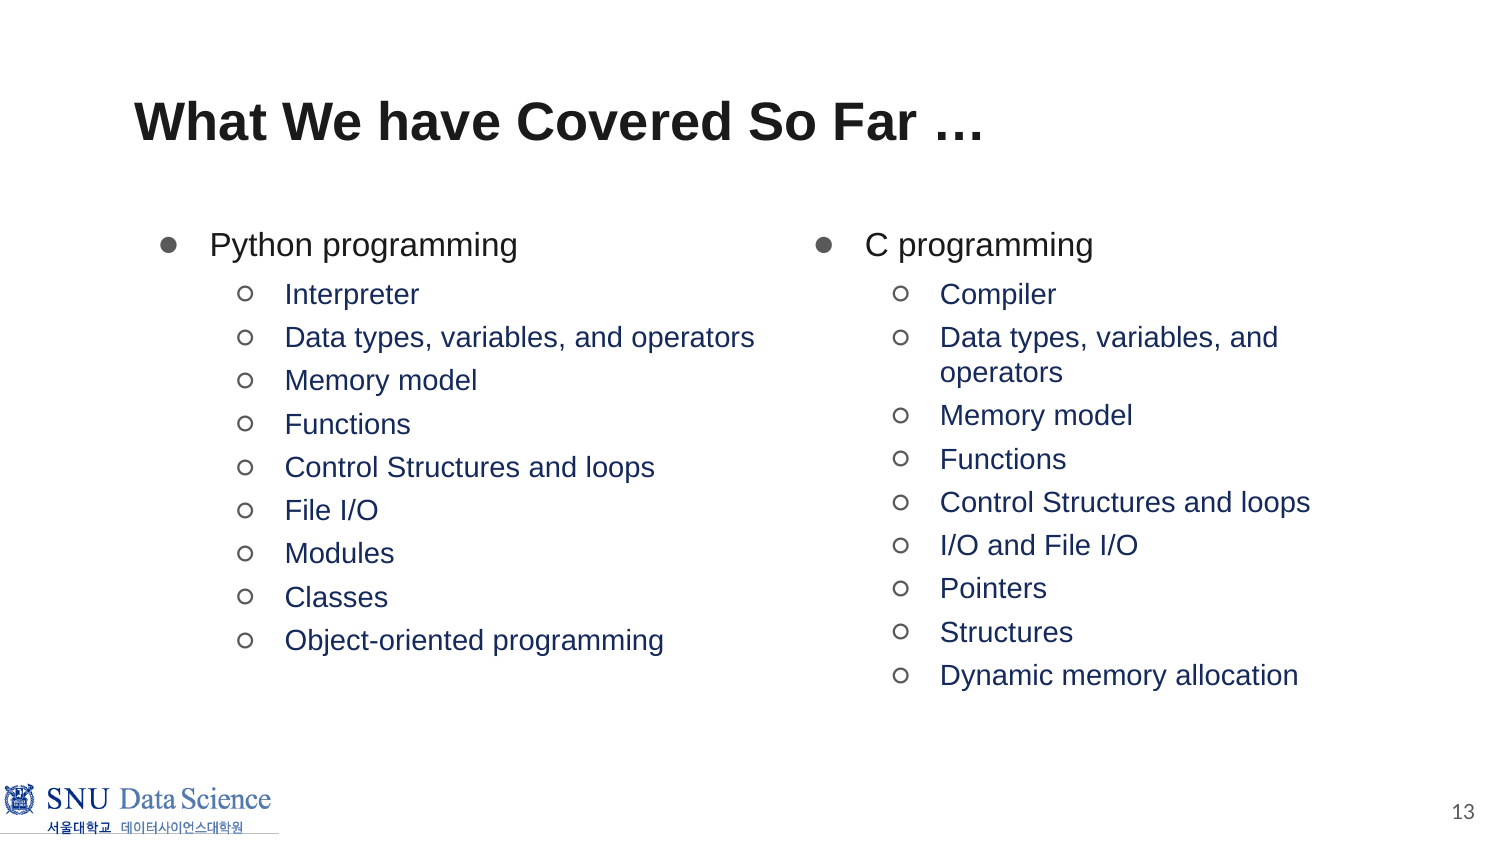

# What We have Covered So Far …
Python programming
Interpreter
Data types, variables, and operators
Memory model
Functions
Control Structures and loops
File I/O
Modules
Classes
Object-oriented programming

C programming
Compiler
Data types, variables, and operators
Memory model
Functions
Control Structures and loops
I/O and File I/O
Pointers
Structures
Dynamic memory allocation
13